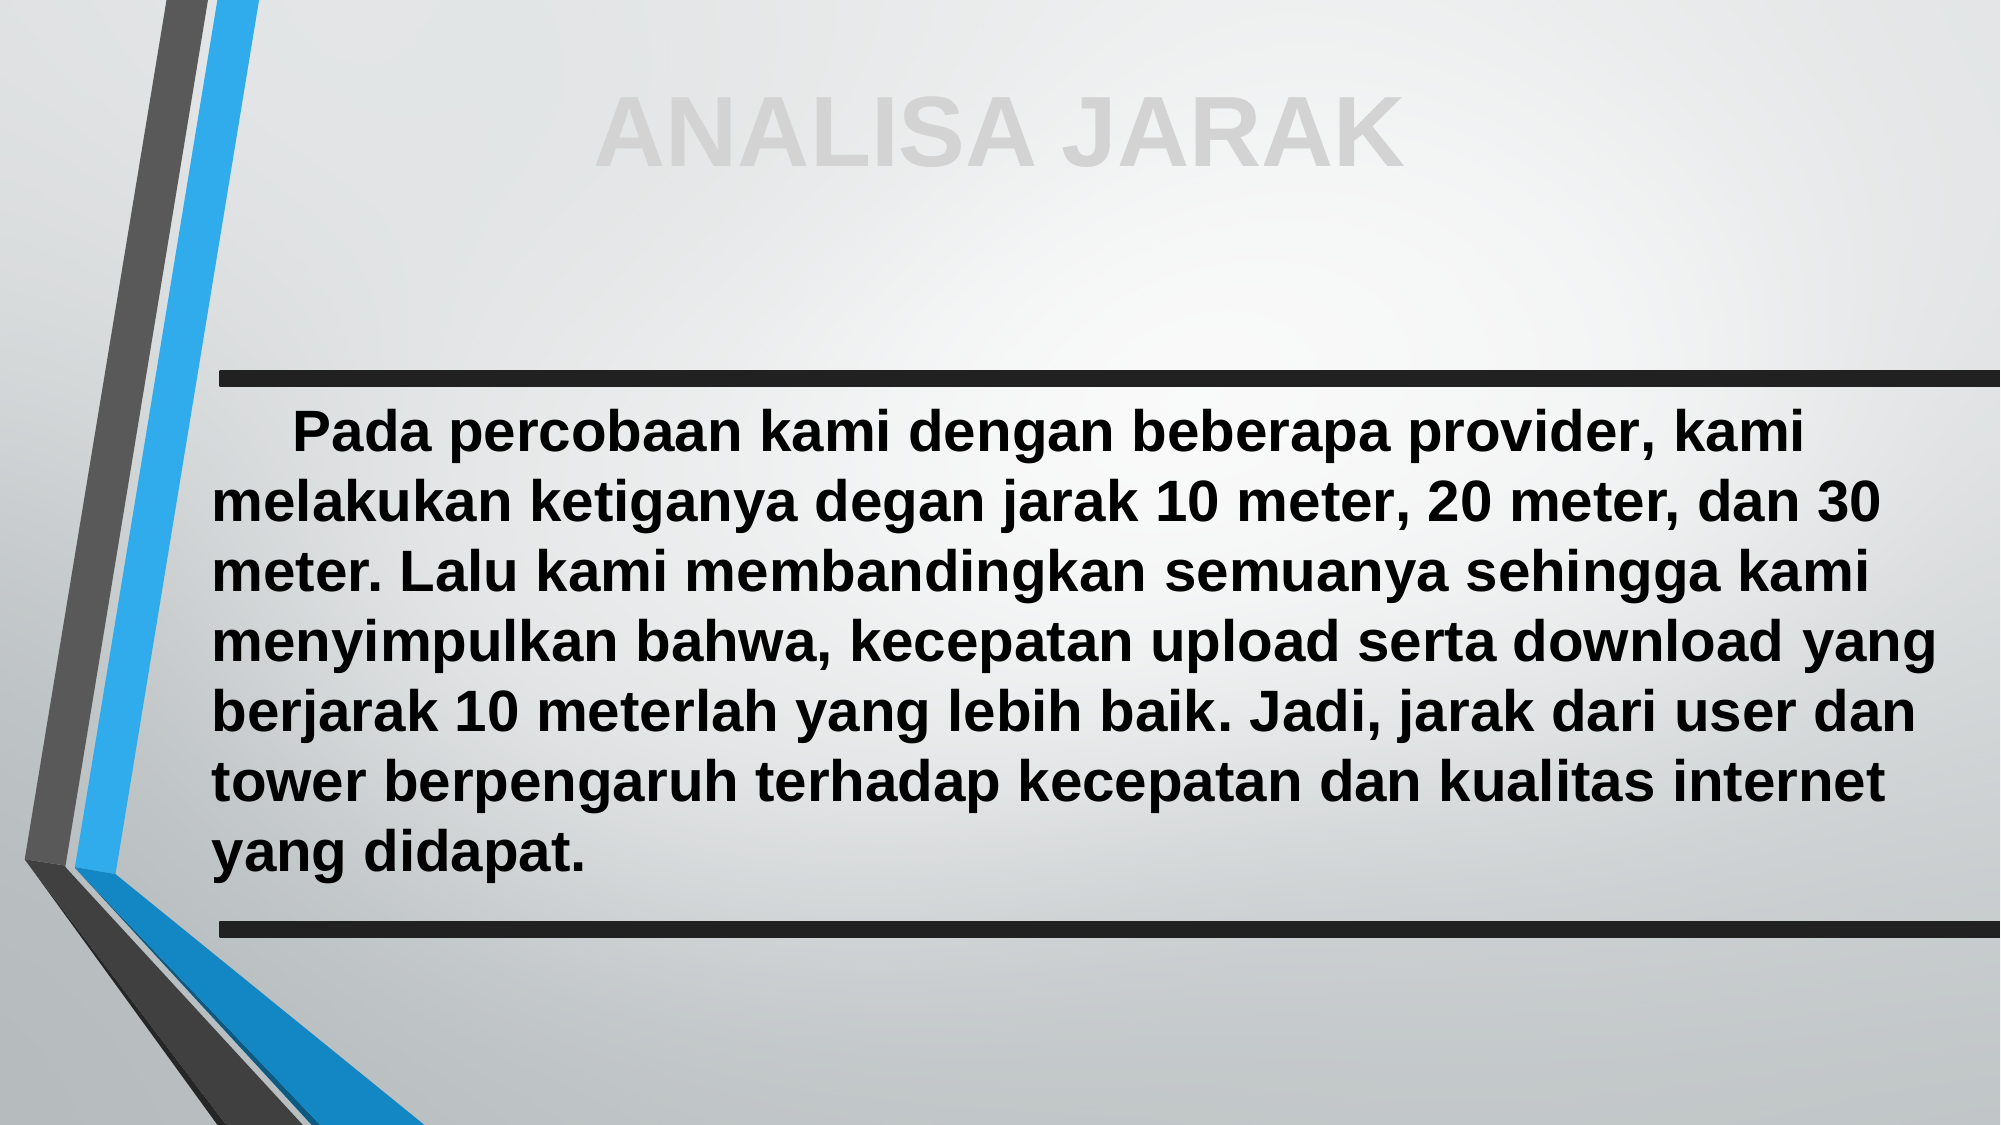

ANALISA JARAK

     Pada percobaan kami dengan beberapa provider, kami melakukan ketiganya degan jarak 10 meter, 20 meter, dan 30 meter. Lalu kami membandingkan semuanya sehingga kami menyimpulkan bahwa, kecepatan upload serta download yang berjarak 10 meterlah yang lebih baik. Jadi, jarak dari user dan tower berpengaruh terhadap kecepatan dan kualitas internet yang didapat.